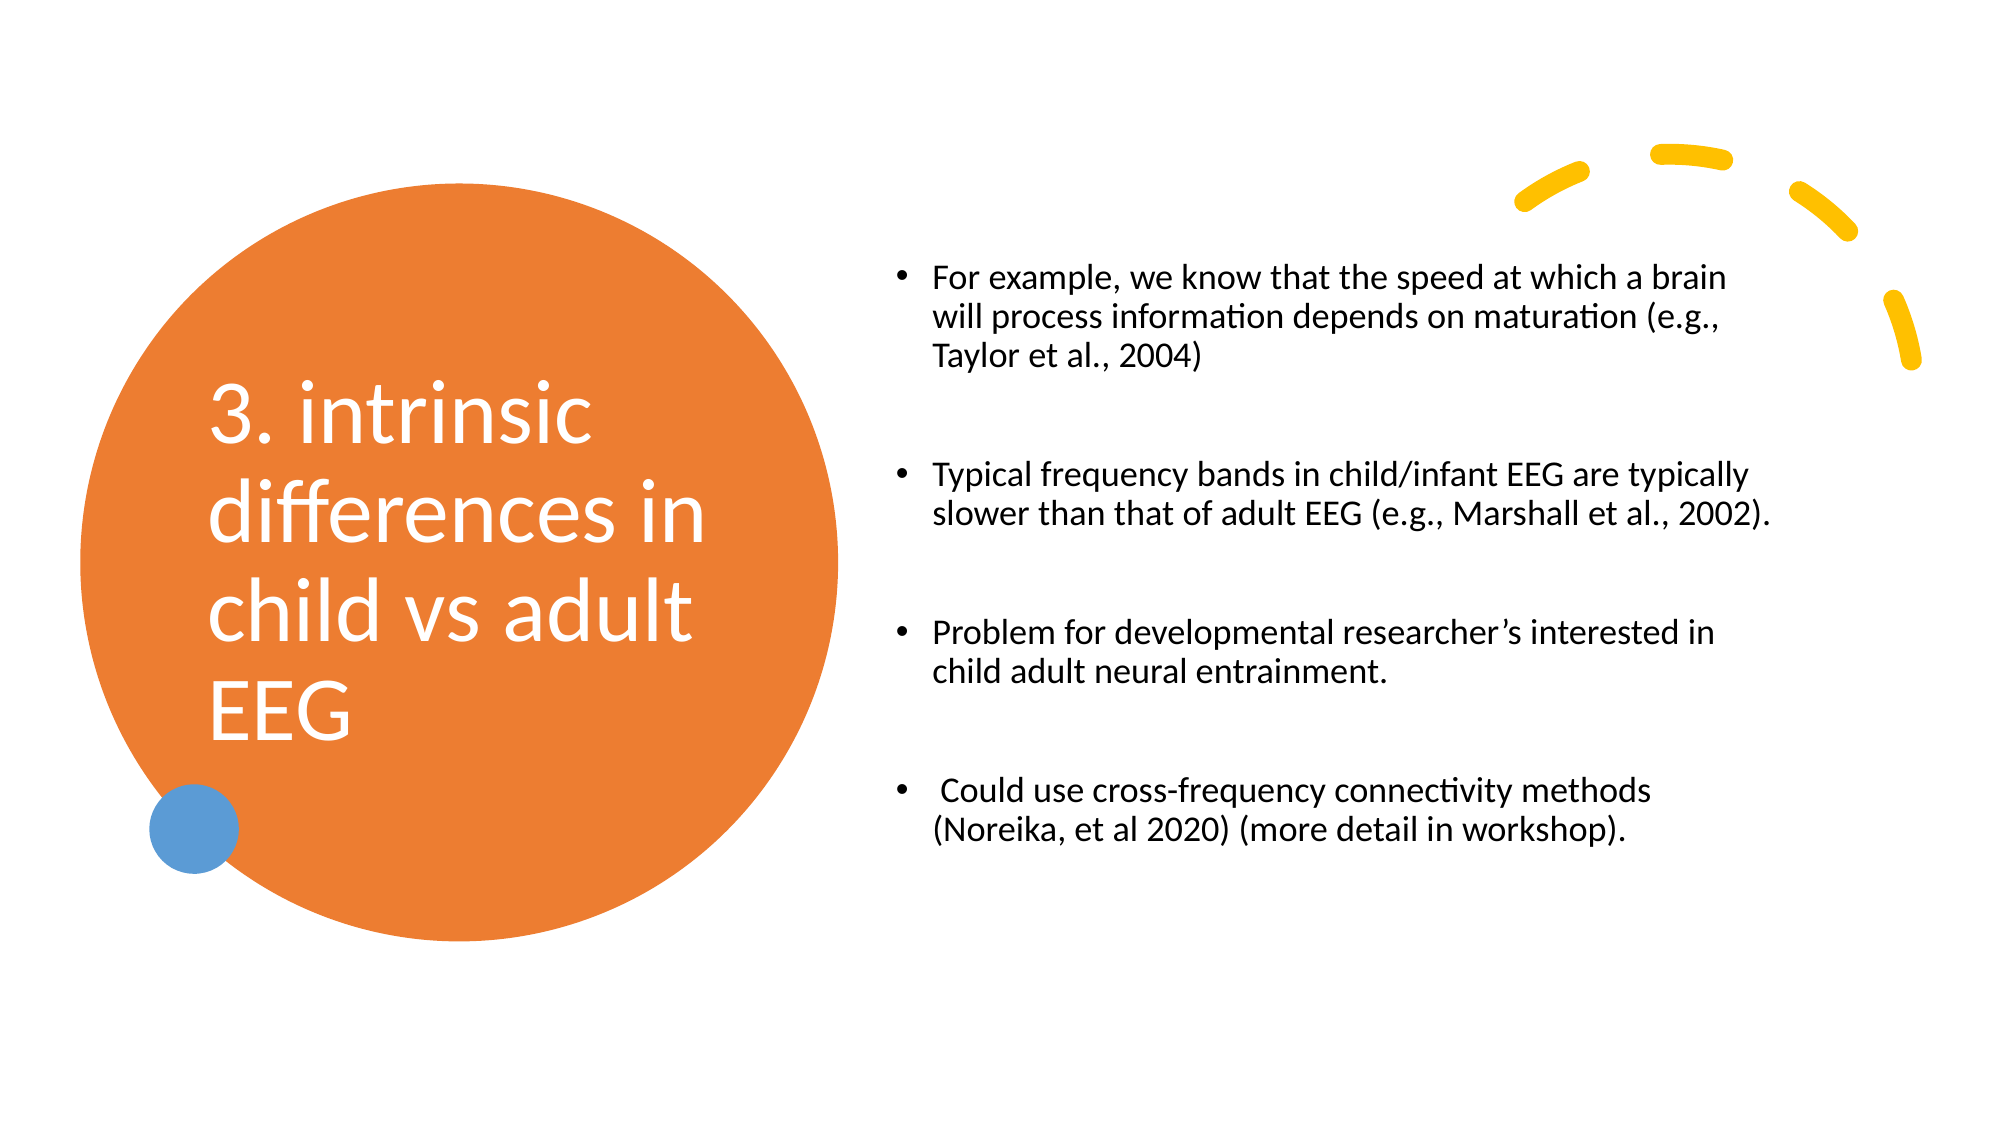

# 3. intrinsic differences in child vs adult EEG
For example, we know that the speed at which a brain will process information depends on maturation (e.g., Taylor et al., 2004)

Typical frequency bands in child/infant EEG are typically slower than that of adult EEG (e.g., Marshall et al., 2002).

Problem for developmental researcher’s interested in child adult neural entrainment.

 Could use cross-frequency connectivity methods (Noreika, et al 2020) (more detail in workshop).